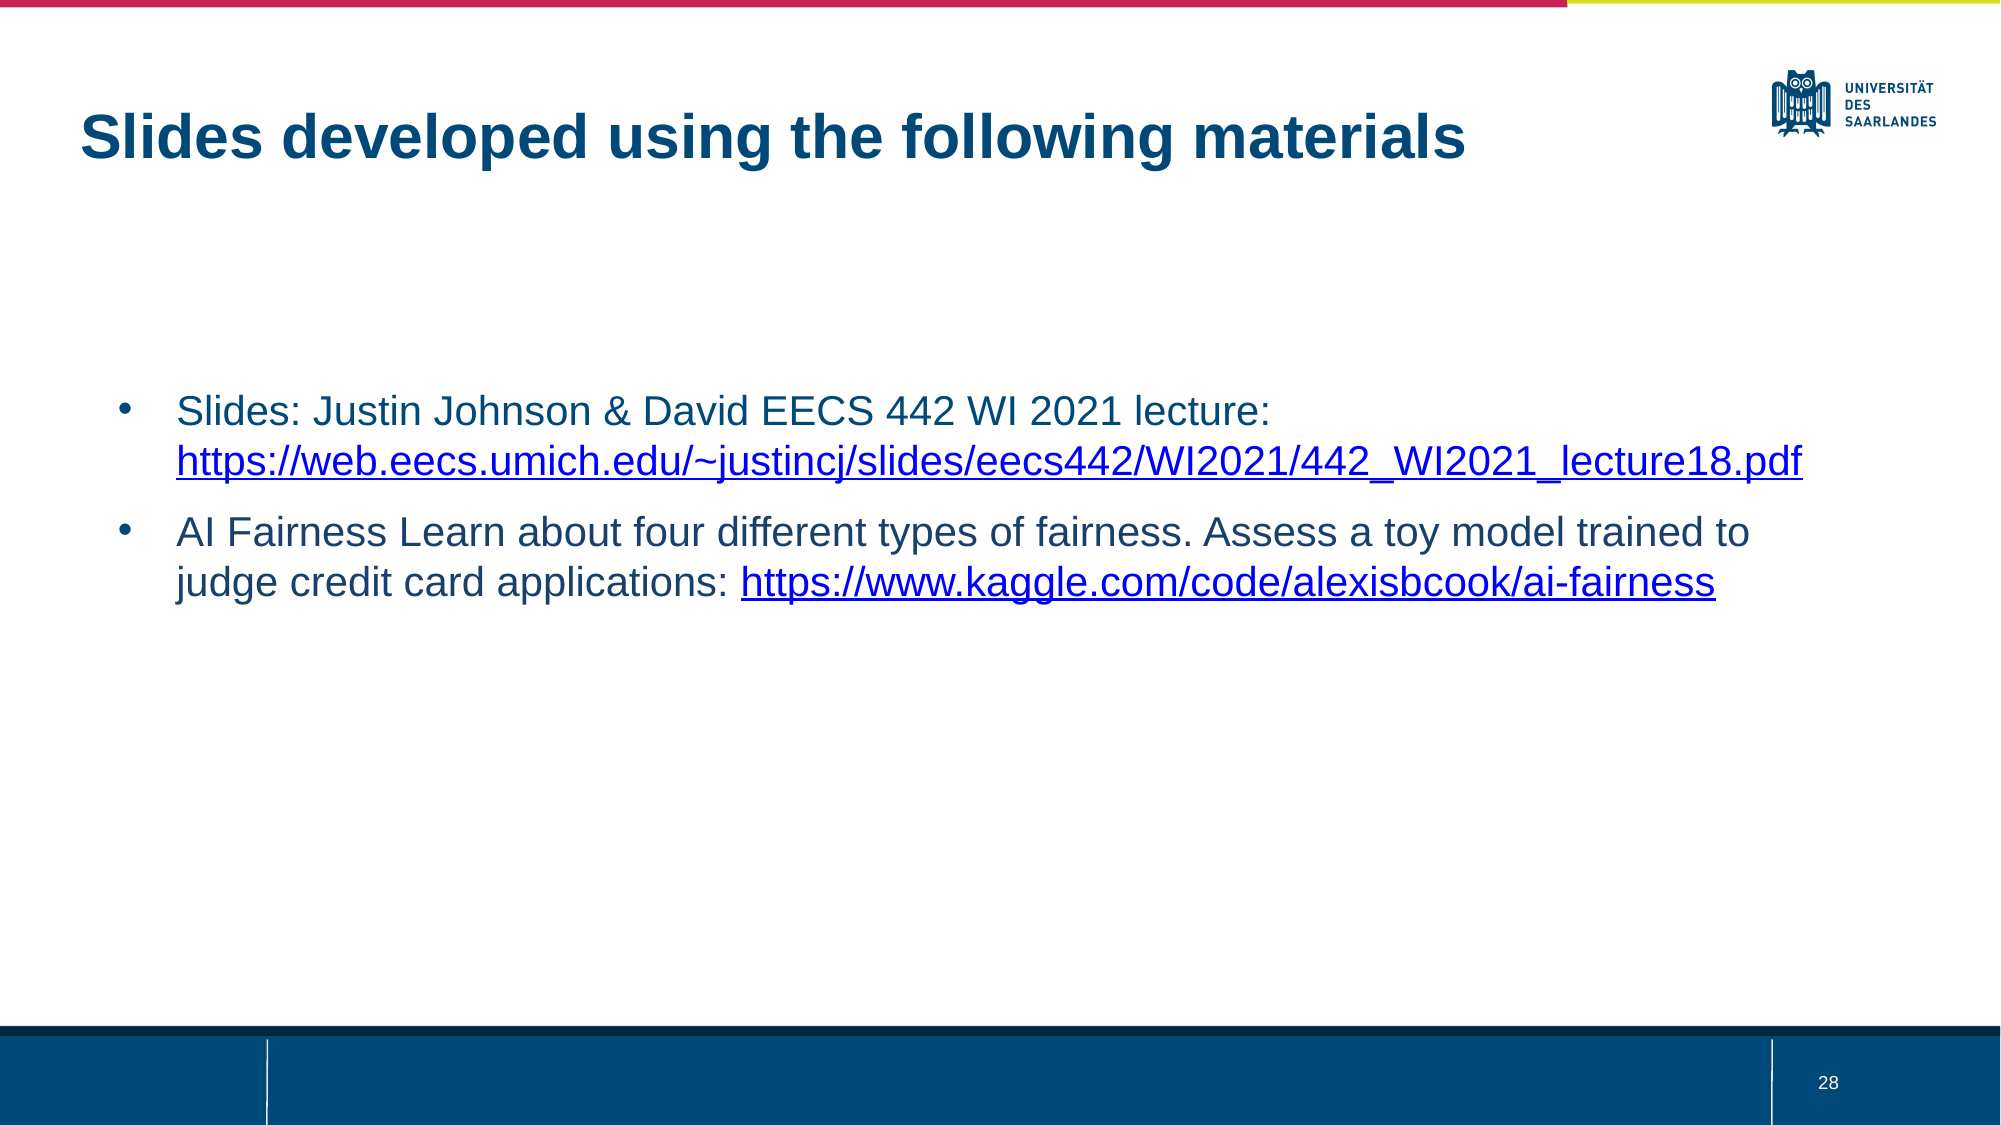

Slides developed using the following materials
Slides: Justin Johnson & David EECS 442 WI 2021 lecture: https://web.eecs.umich.edu/~justincj/slides/eecs442/WI2021/442_WI2021_lecture18.pdf
AI Fairness Learn about four different types of fairness. Assess a toy model trained to judge credit card applications: https://www.kaggle.com/code/alexisbcook/ai-fairness

28